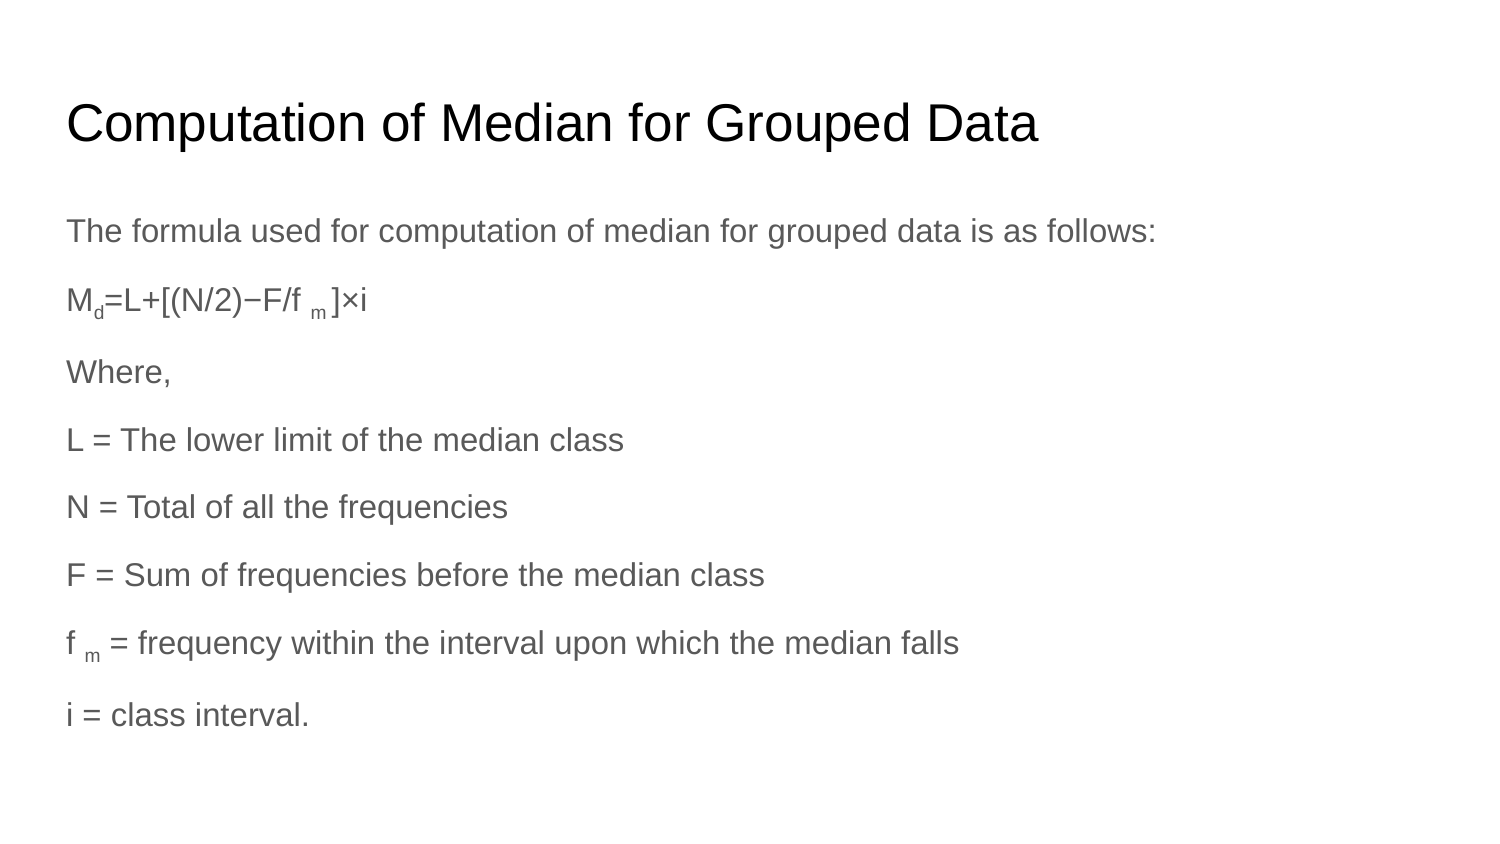

# Computation of Median for Grouped Data
The formula used for computation of median for grouped data is as follows:
Md=L+[(N/2)−F/f m ]×i
Where,
L = The lower limit of the median class
N = Total of all the frequencies
F = Sum of frequencies before the median class
f m = frequency within the interval upon which the median falls
i = class interval.